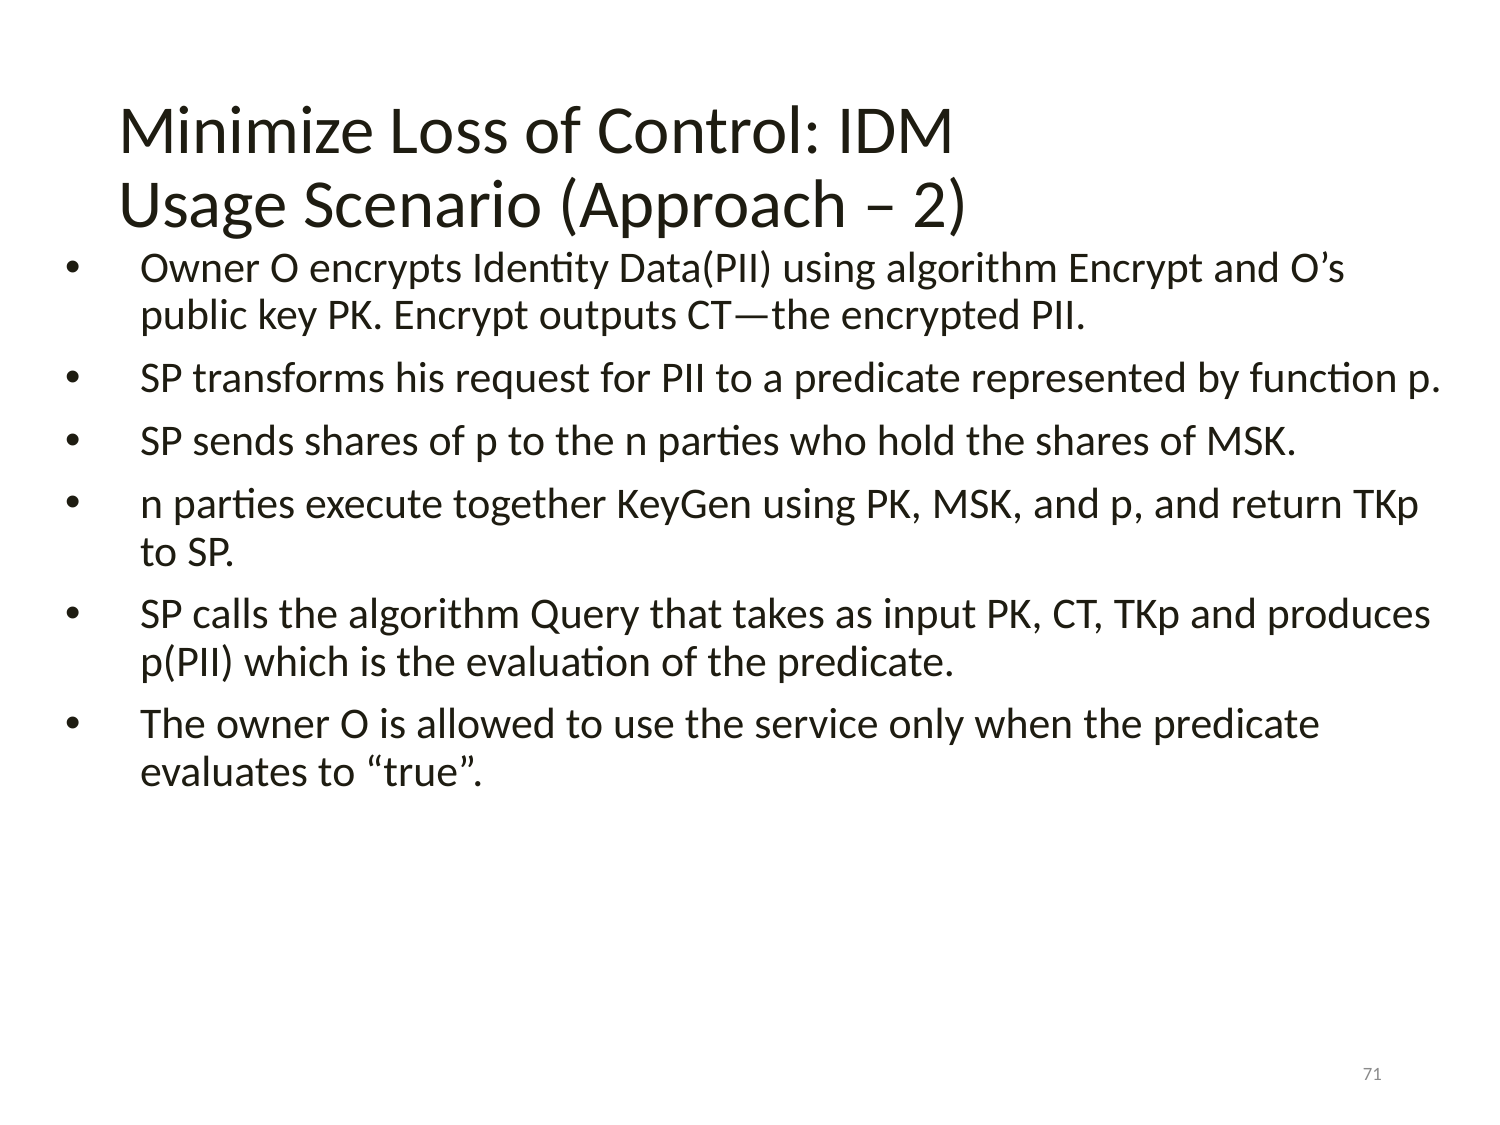

# Minimize Loss of Control: IDM Usage Scenario (Approach – 2)
Owner O encrypts Identity Data(PII) using algorithm Encrypt and O’s public key PK. Encrypt outputs CT—the encrypted PII.
SP transforms his request for PII to a predicate represented by function p.
SP sends shares of p to the n parties who hold the shares of MSK.
n parties execute together KeyGen using PK, MSK, and p, and return TKp to SP.
SP calls the algorithm Query that takes as input PK, CT, TKp and produces p(PII) which is the evaluation of the predicate.
The owner O is allowed to use the service only when the predicate evaluates to “true”.
71